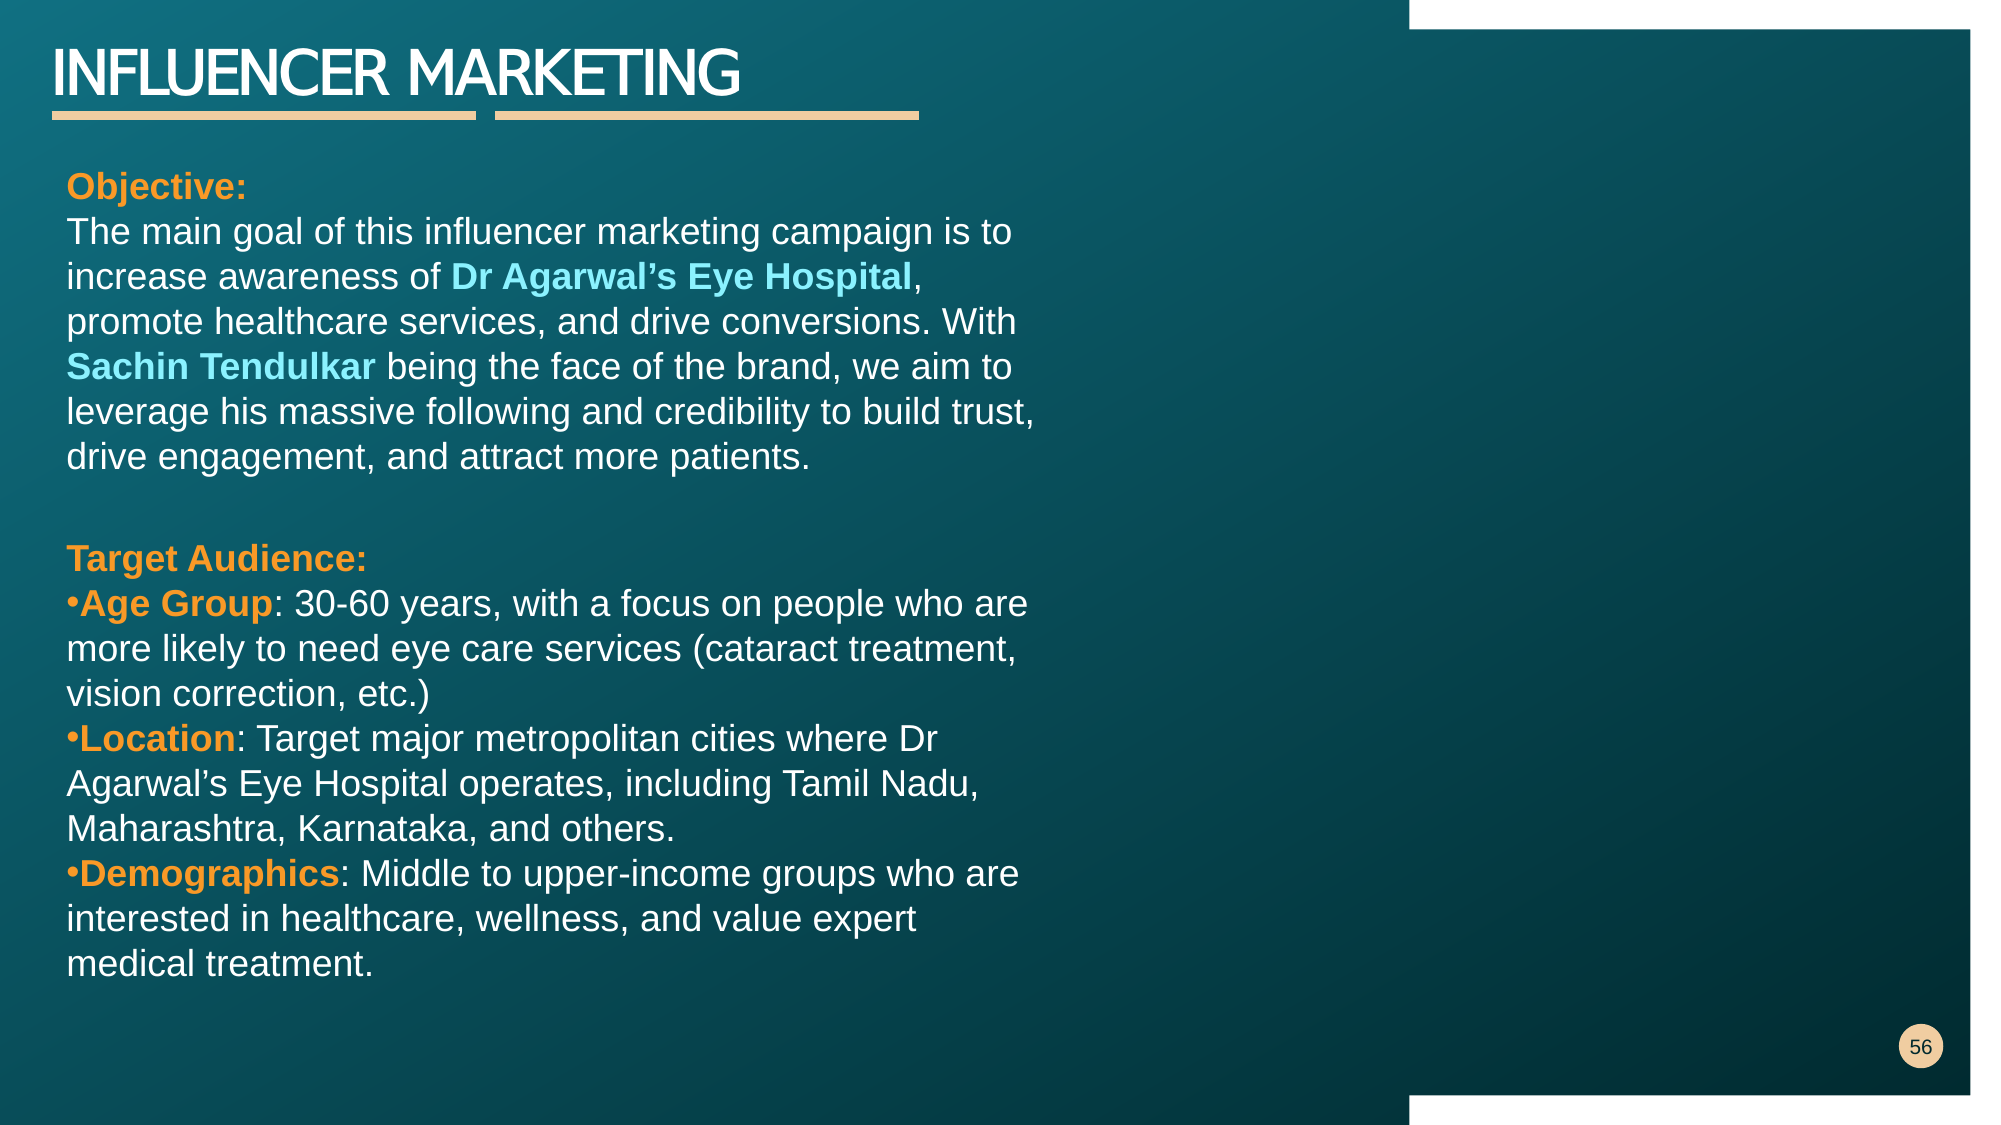

# Influencer marketing

Objective:
The main goal of this influencer marketing campaign is to increase awareness of Dr Agarwal’s Eye Hospital, promote healthcare services, and drive conversions. With Sachin Tendulkar being the face of the brand, we aim to leverage his massive following and credibility to build trust, drive engagement, and attract more patients.
Target Audience:
Age Group: 30-60 years, with a focus on people who are more likely to need eye care services (cataract treatment, vision correction, etc.)
Location: Target major metropolitan cities where Dr Agarwal’s Eye Hospital operates, including Tamil Nadu, Maharashtra, Karnataka, and others.
Demographics: Middle to upper-income groups who are interested in healthcare, wellness, and value expert medical treatment.
56